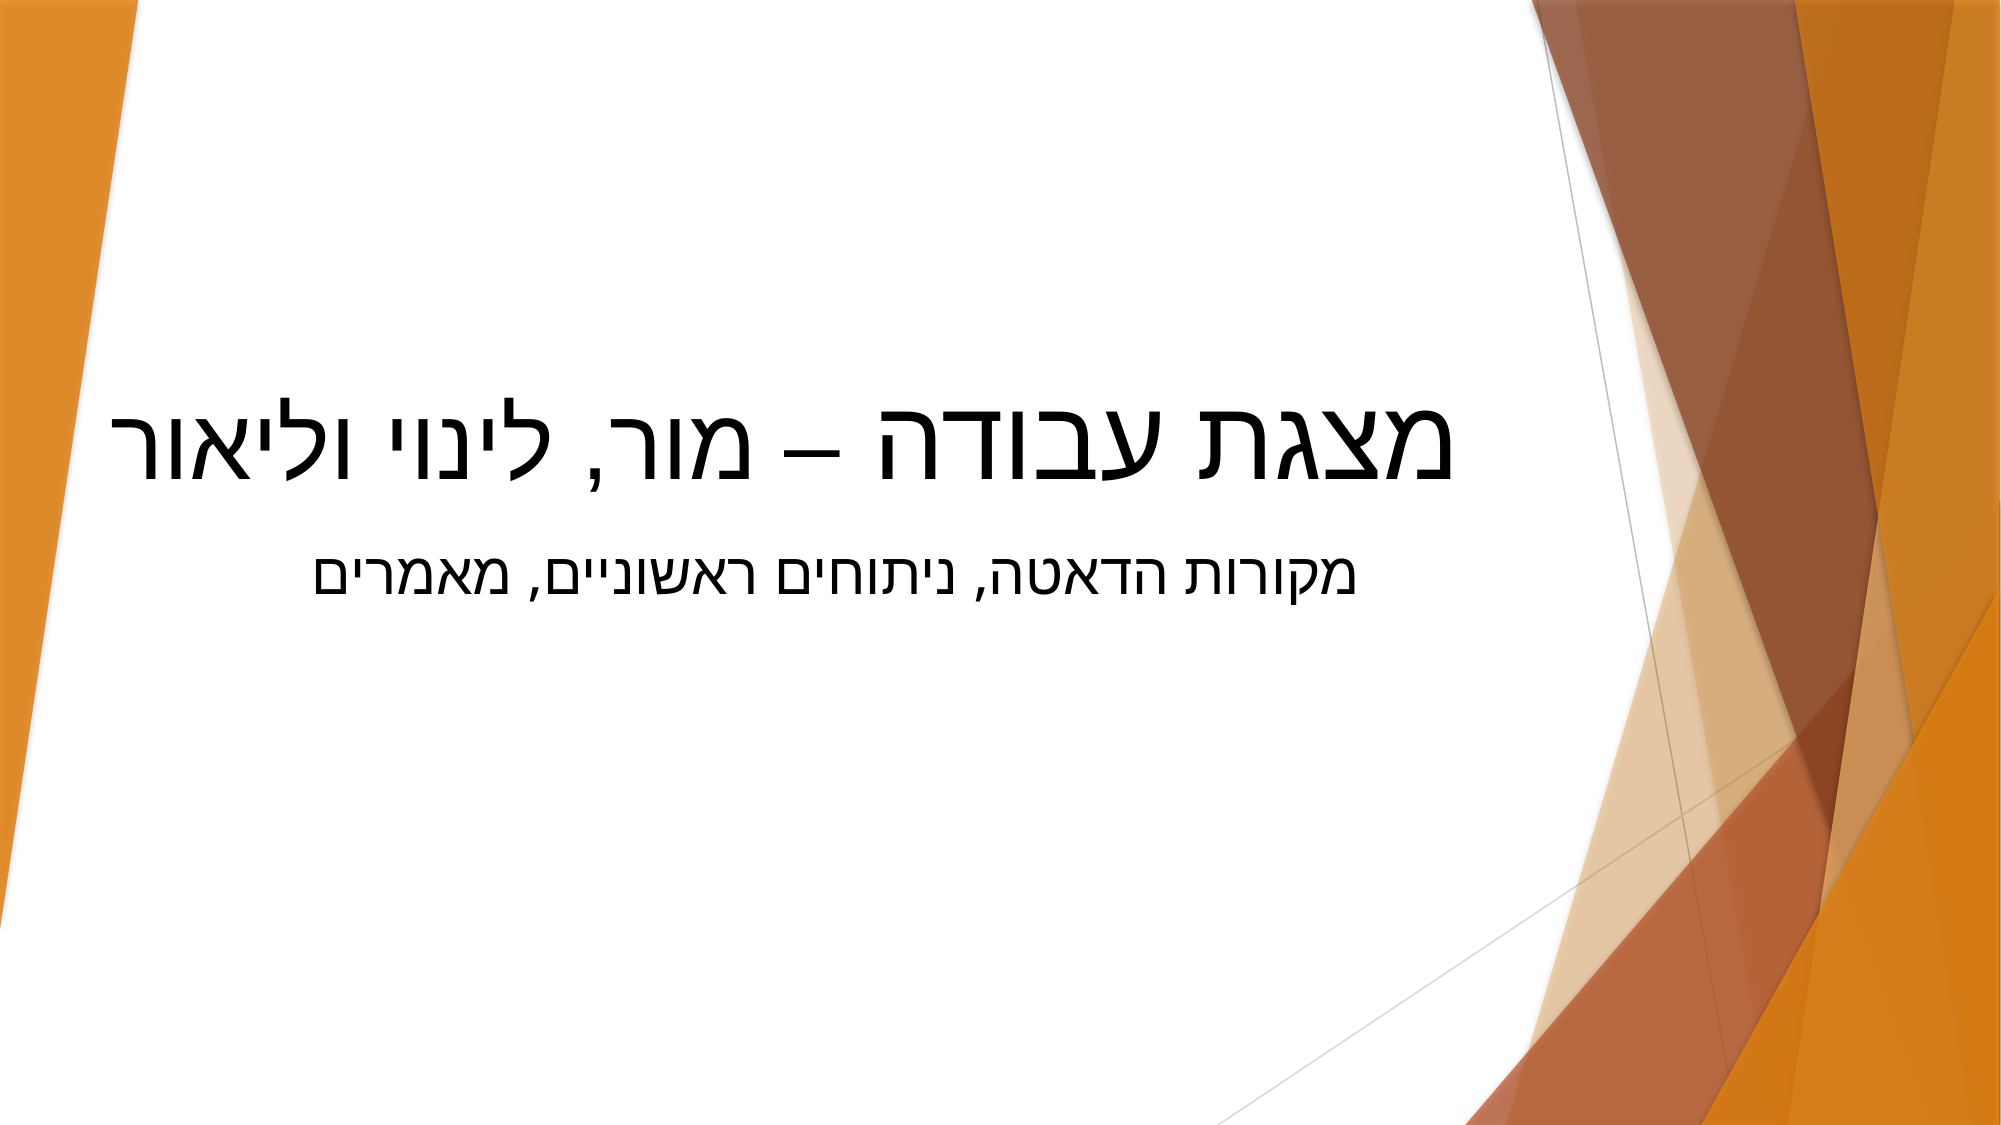

מצגת עבודה – מור, לינוי וליאור
מקורות הדאטה, ניתוחים ראשוניים, מאמרים